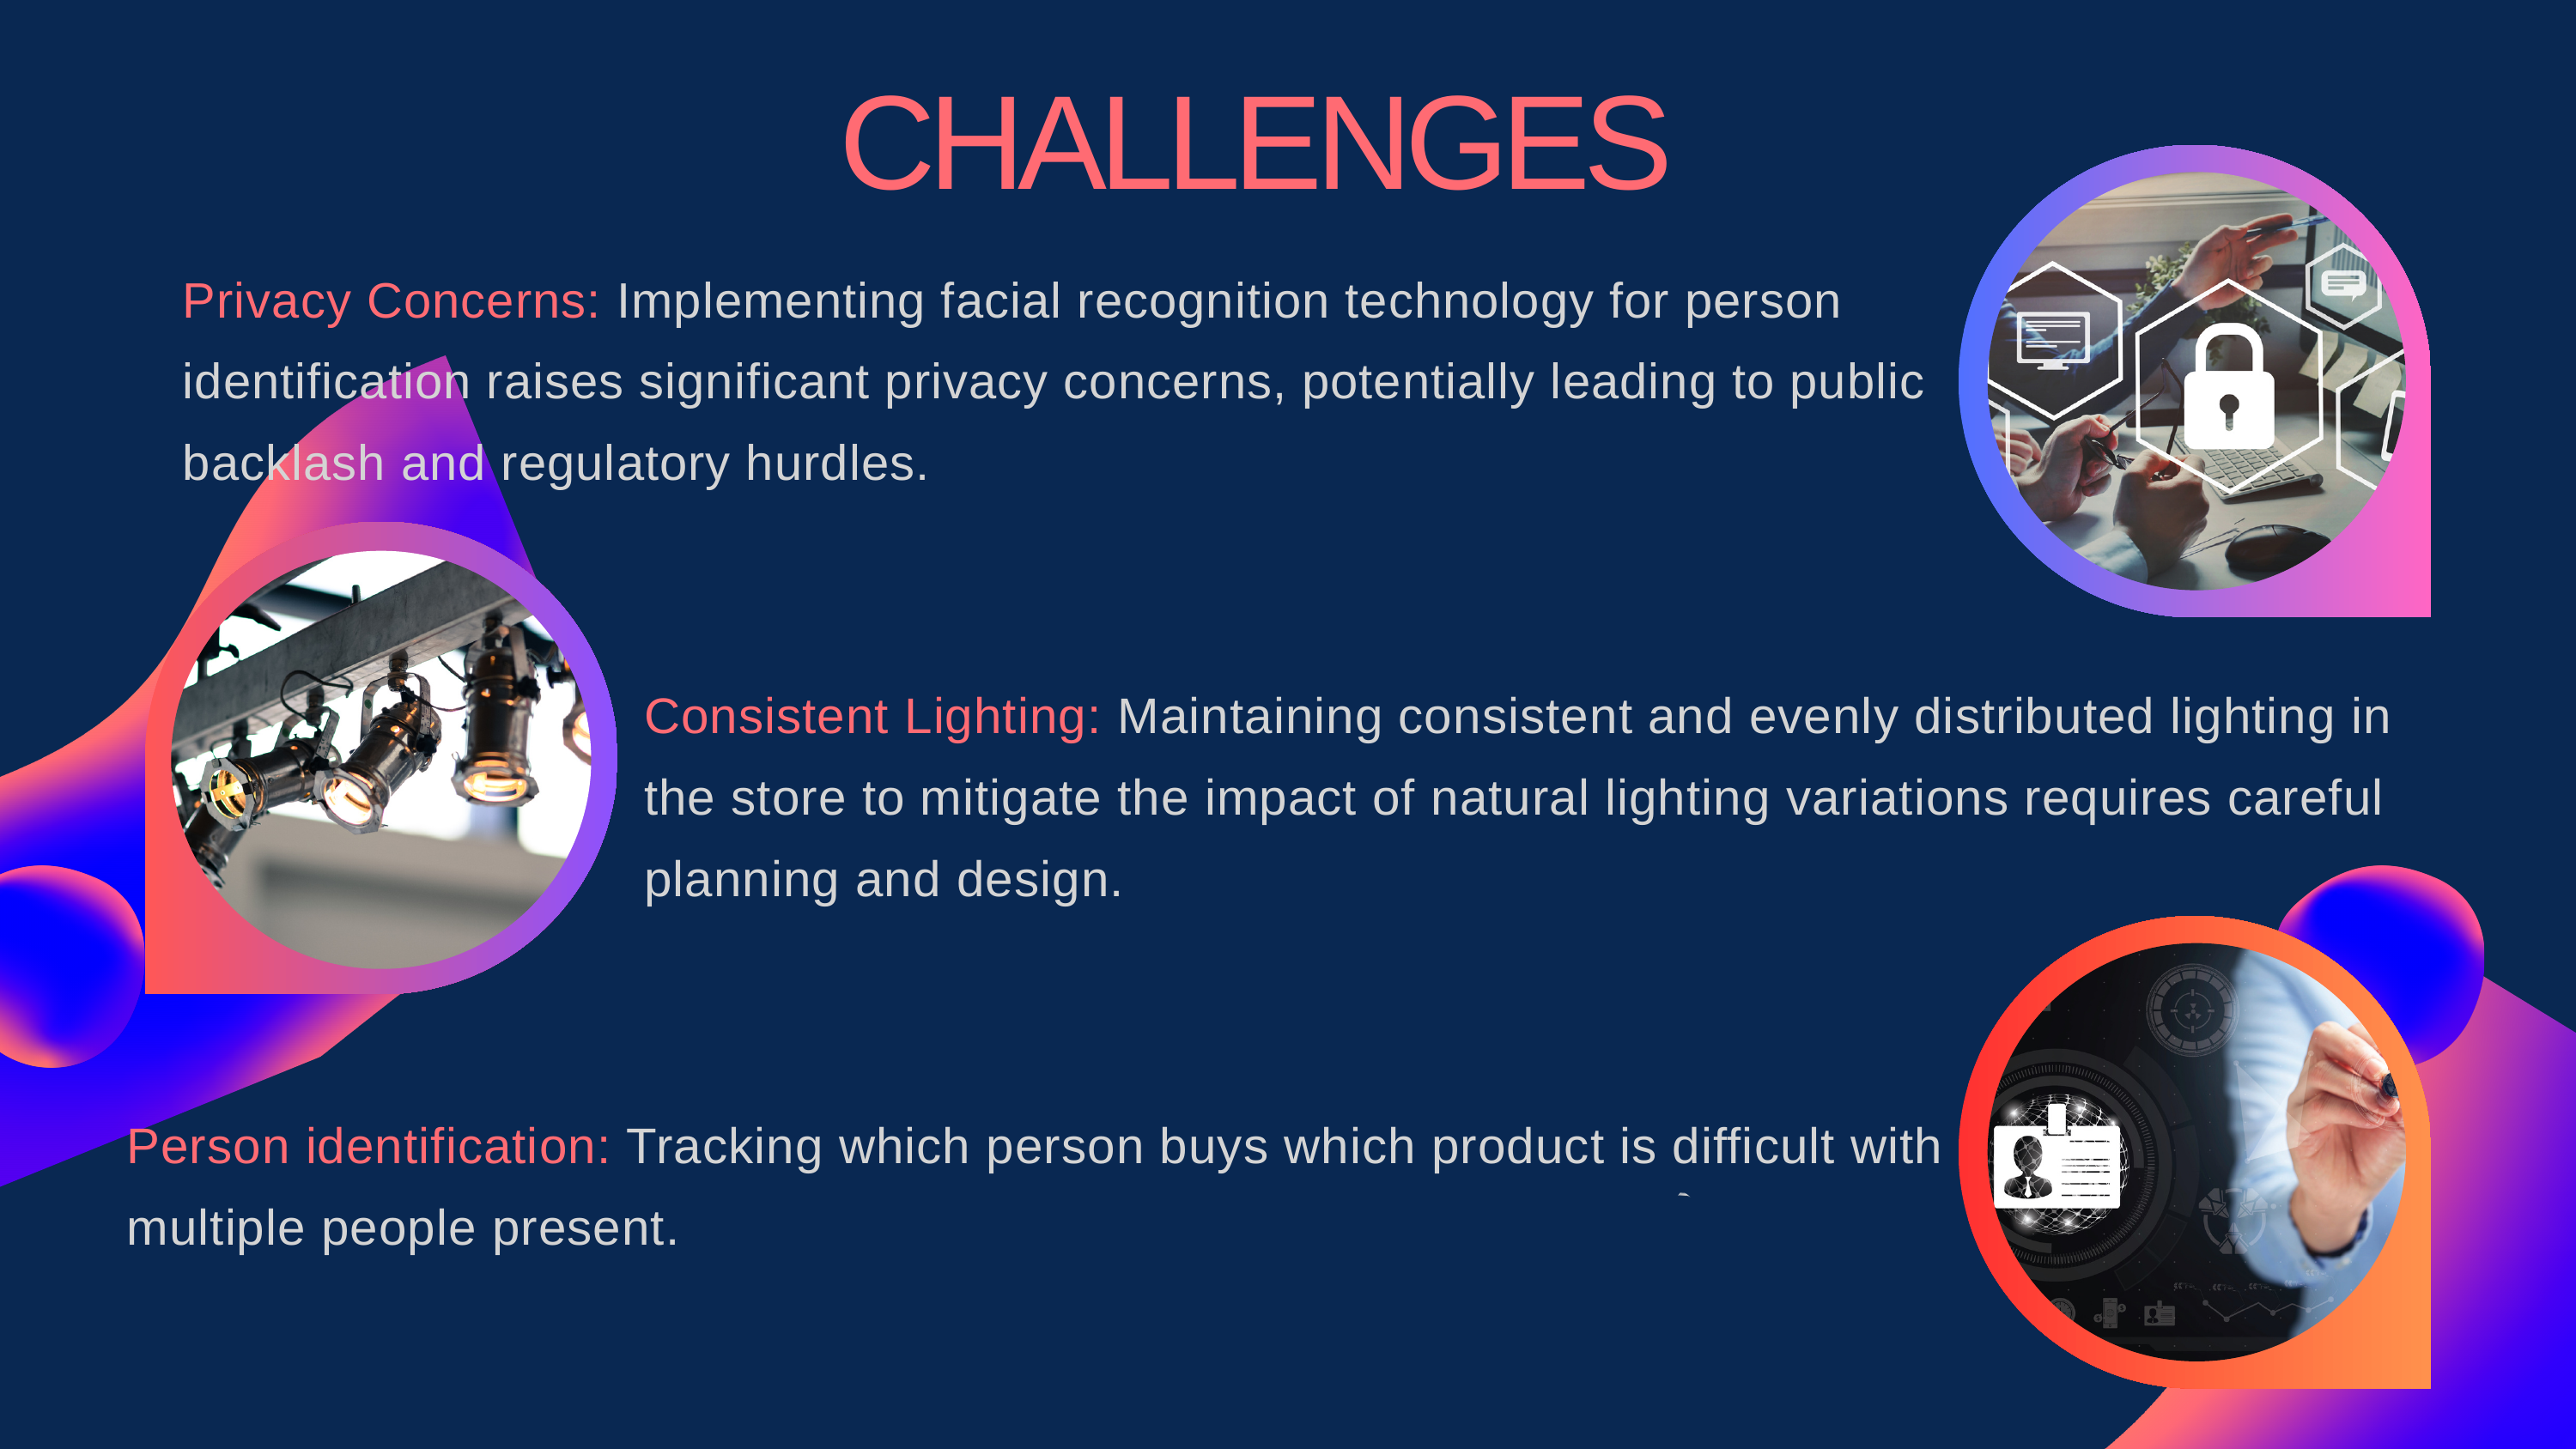

CHALLENGES

Privacy Concerns: Implementing facial recognition technology for person identification raises significant privacy concerns, potentially leading to public backlash and regulatory hurdles.

Consistent Lighting: Maintaining consistent and evenly distributed lighting in the store to mitigate the impact of natural lighting variations requires careful planning and design.

Person identification: Tracking which person buys which product is difficult with multiple people present.